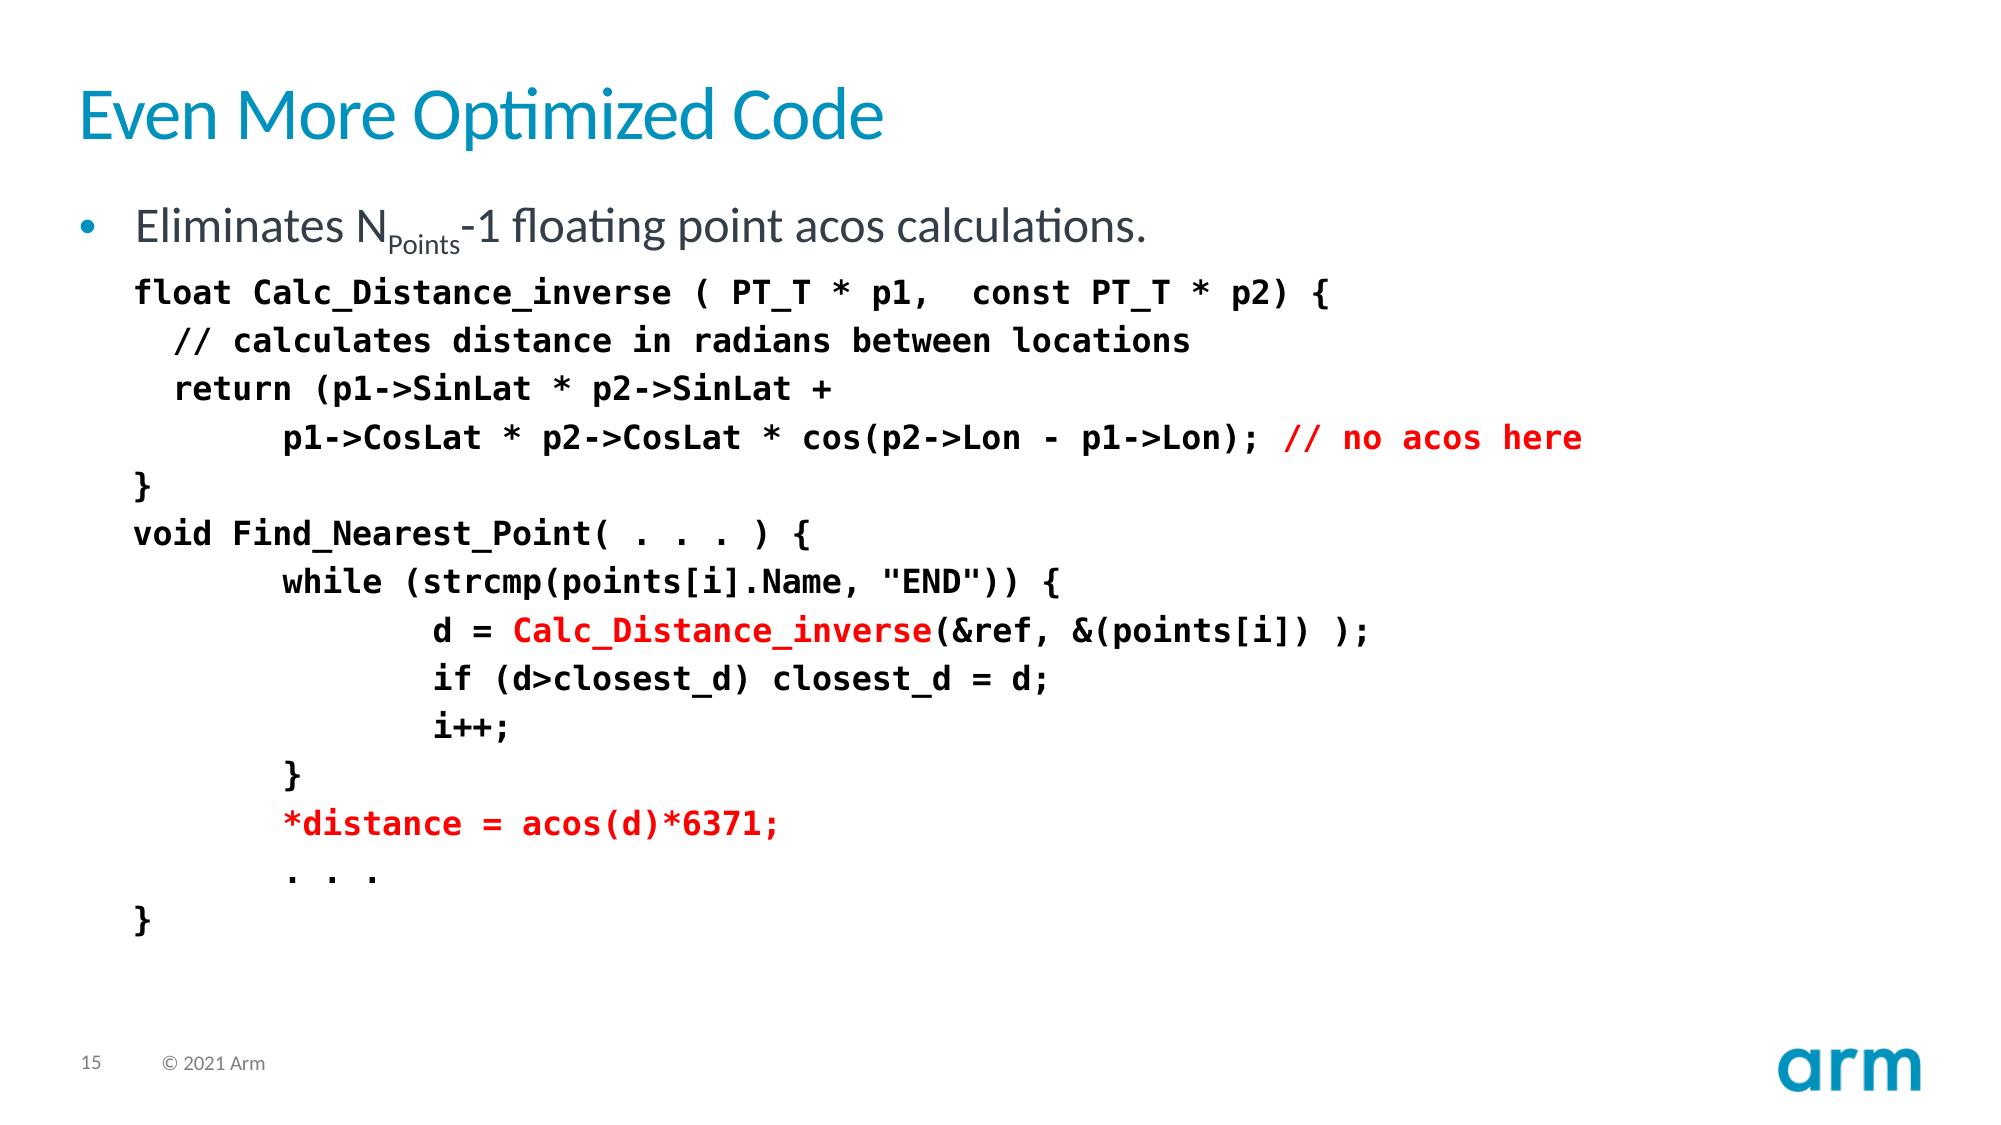

# Even More Optimized Code
Eliminates NPoints-1 floating point acos calculations.
float Calc_Distance_inverse ( PT_T * p1,  const PT_T * p2) {
  // calculates distance in radians between locations
  return (p1->SinLat * p2->SinLat +
	p1->CosLat * p2->CosLat * cos(p2->Lon - p1->Lon); // no acos here
}
void Find_Nearest_Point( . . . ) {
	while (strcmp(points[i].Name, "END")) {
		d = Calc_Distance_inverse(&ref, &(points[i]) );
		if (d>closest_d) closest_d = d;
		i++;
	}
	*distance = acos(d)*6371;
	. . .
}